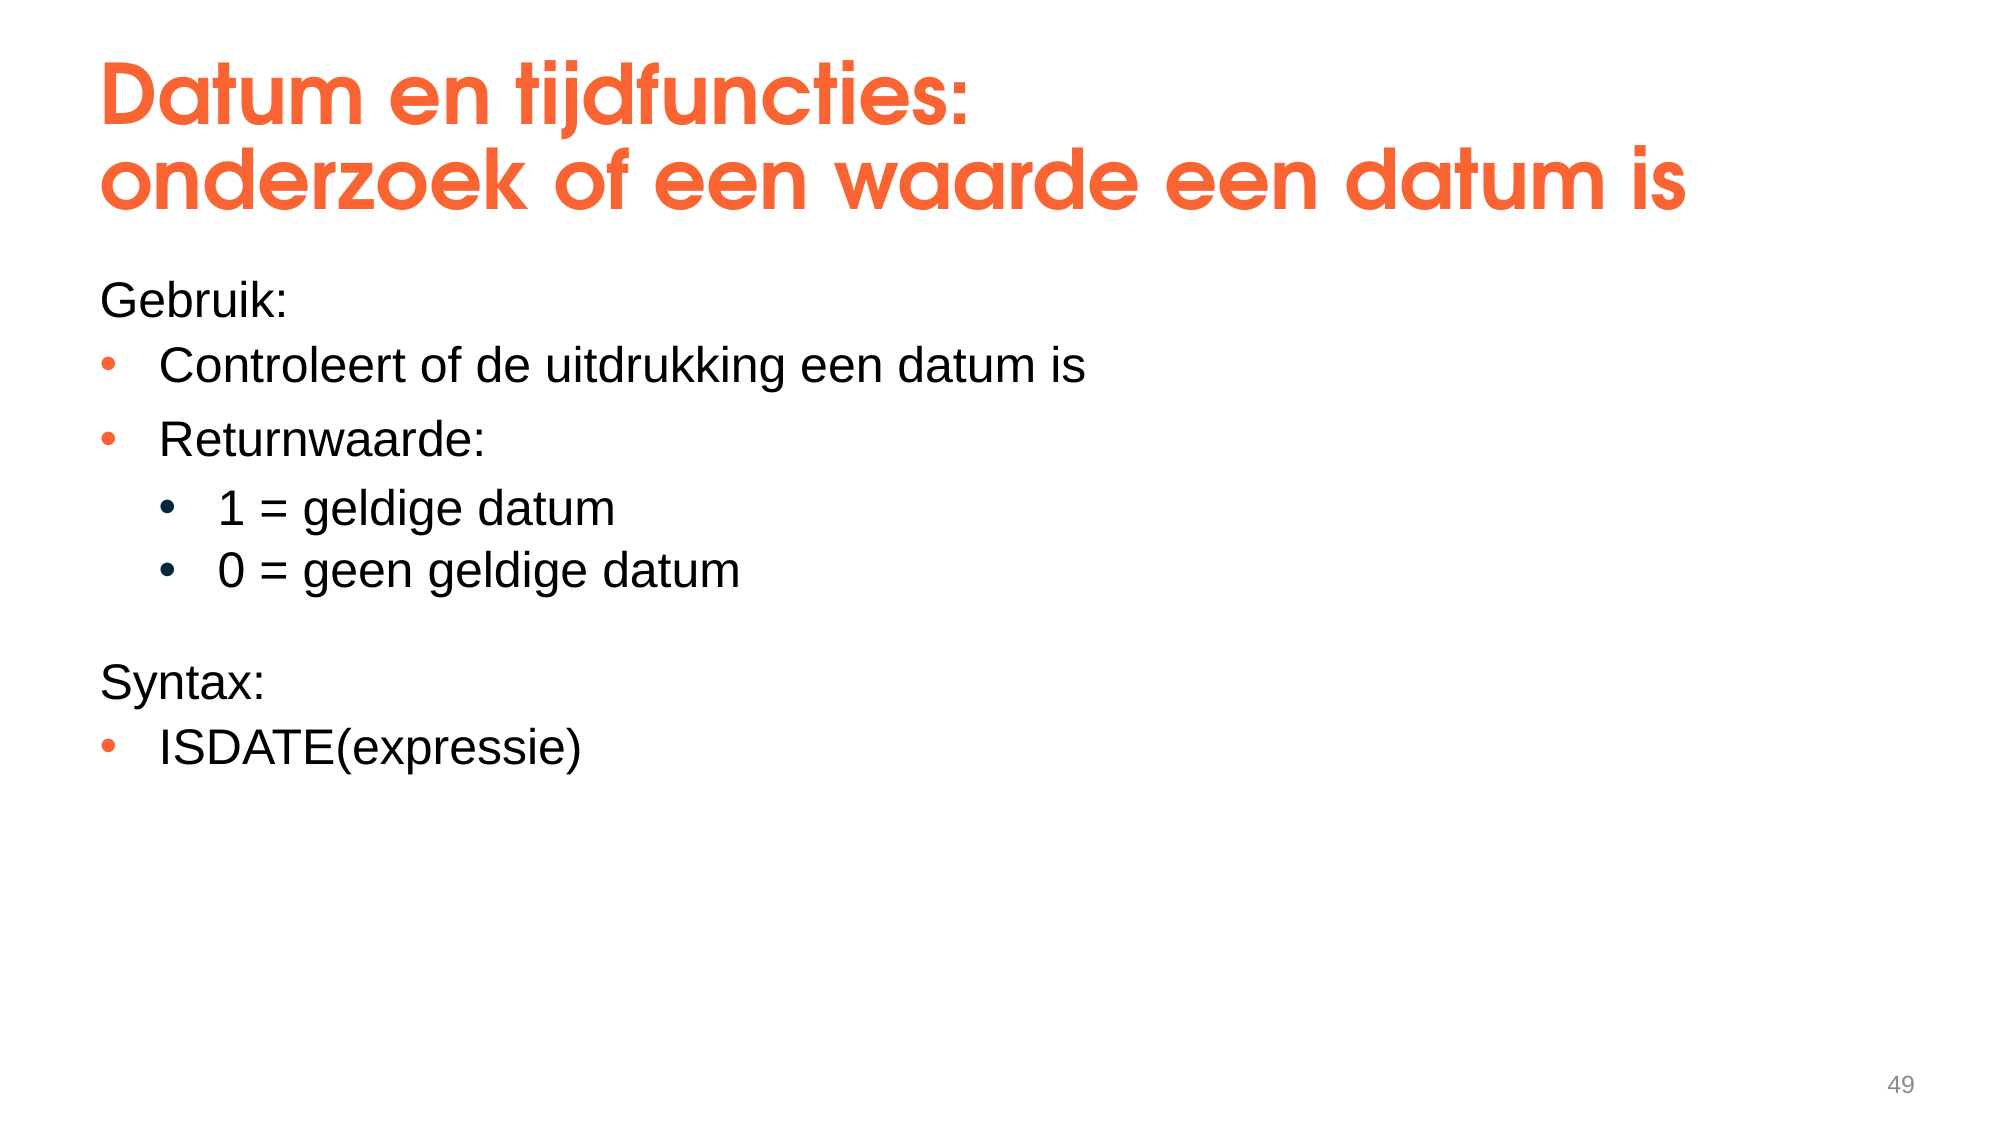

# Datum en tijdfuncties: onderzoek of een waarde een datum is
Gebruik:
Controleert of de uitdrukking een datum is
Returnwaarde:
1 = geldige datum
0 = geen geldige datum

Syntax:
ISDATE(expressie)
49